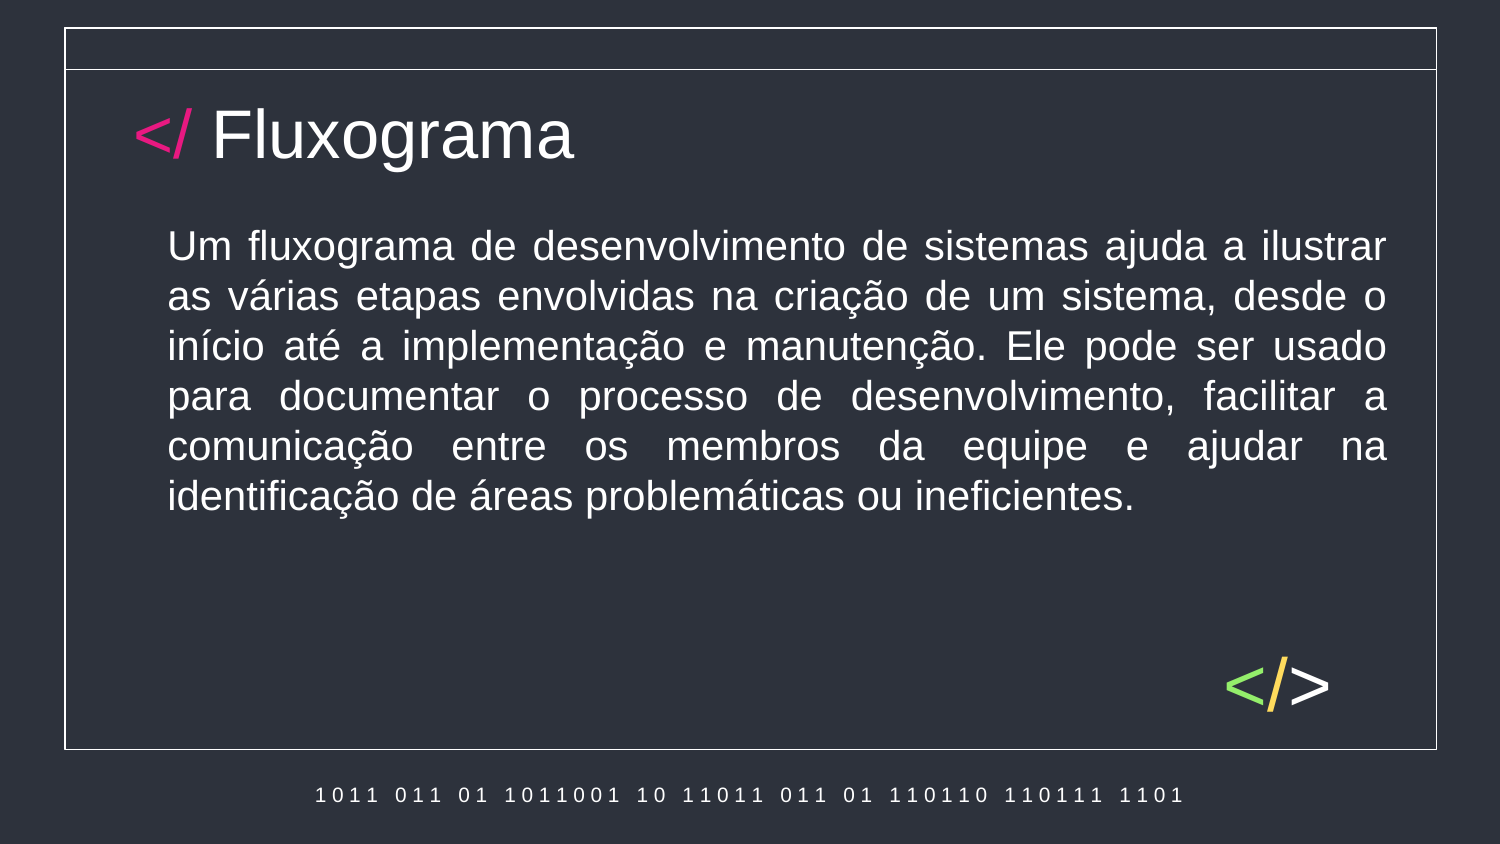

</ Fluxograma
Um fluxograma de desenvolvimento de sistemas ajuda a ilustrar as várias etapas envolvidas na criação de um sistema, desde o início até a implementação e manutenção. Ele pode ser usado para documentar o processo de desenvolvimento, facilitar a comunicação entre os membros da equipe e ajudar na identificação de áreas problemáticas ou ineficientes.
</>